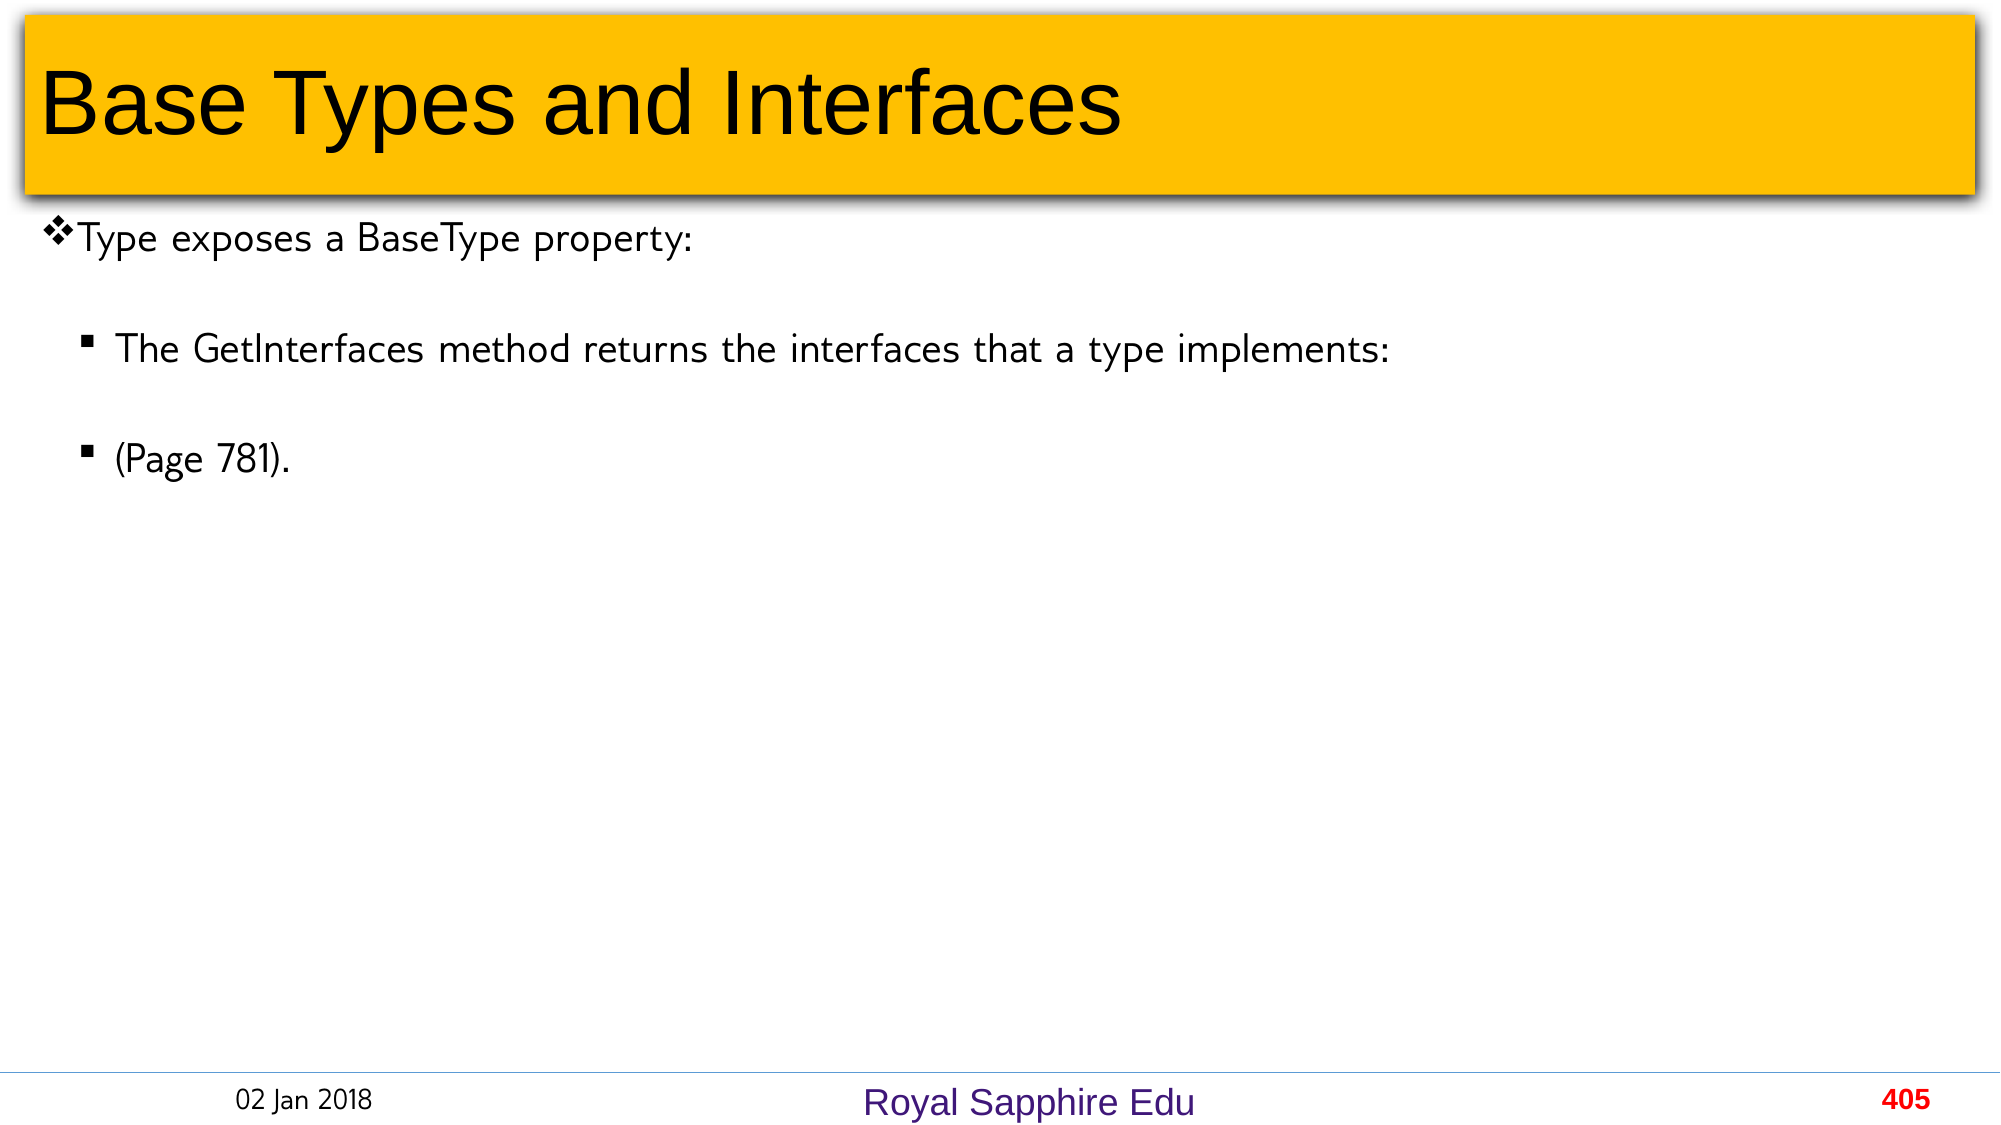

# Base Types and Interfaces
Type exposes a BaseType property:

The GetInterfaces method returns the interfaces that a type implements:

(Page 781).
02 Jan 2018
405